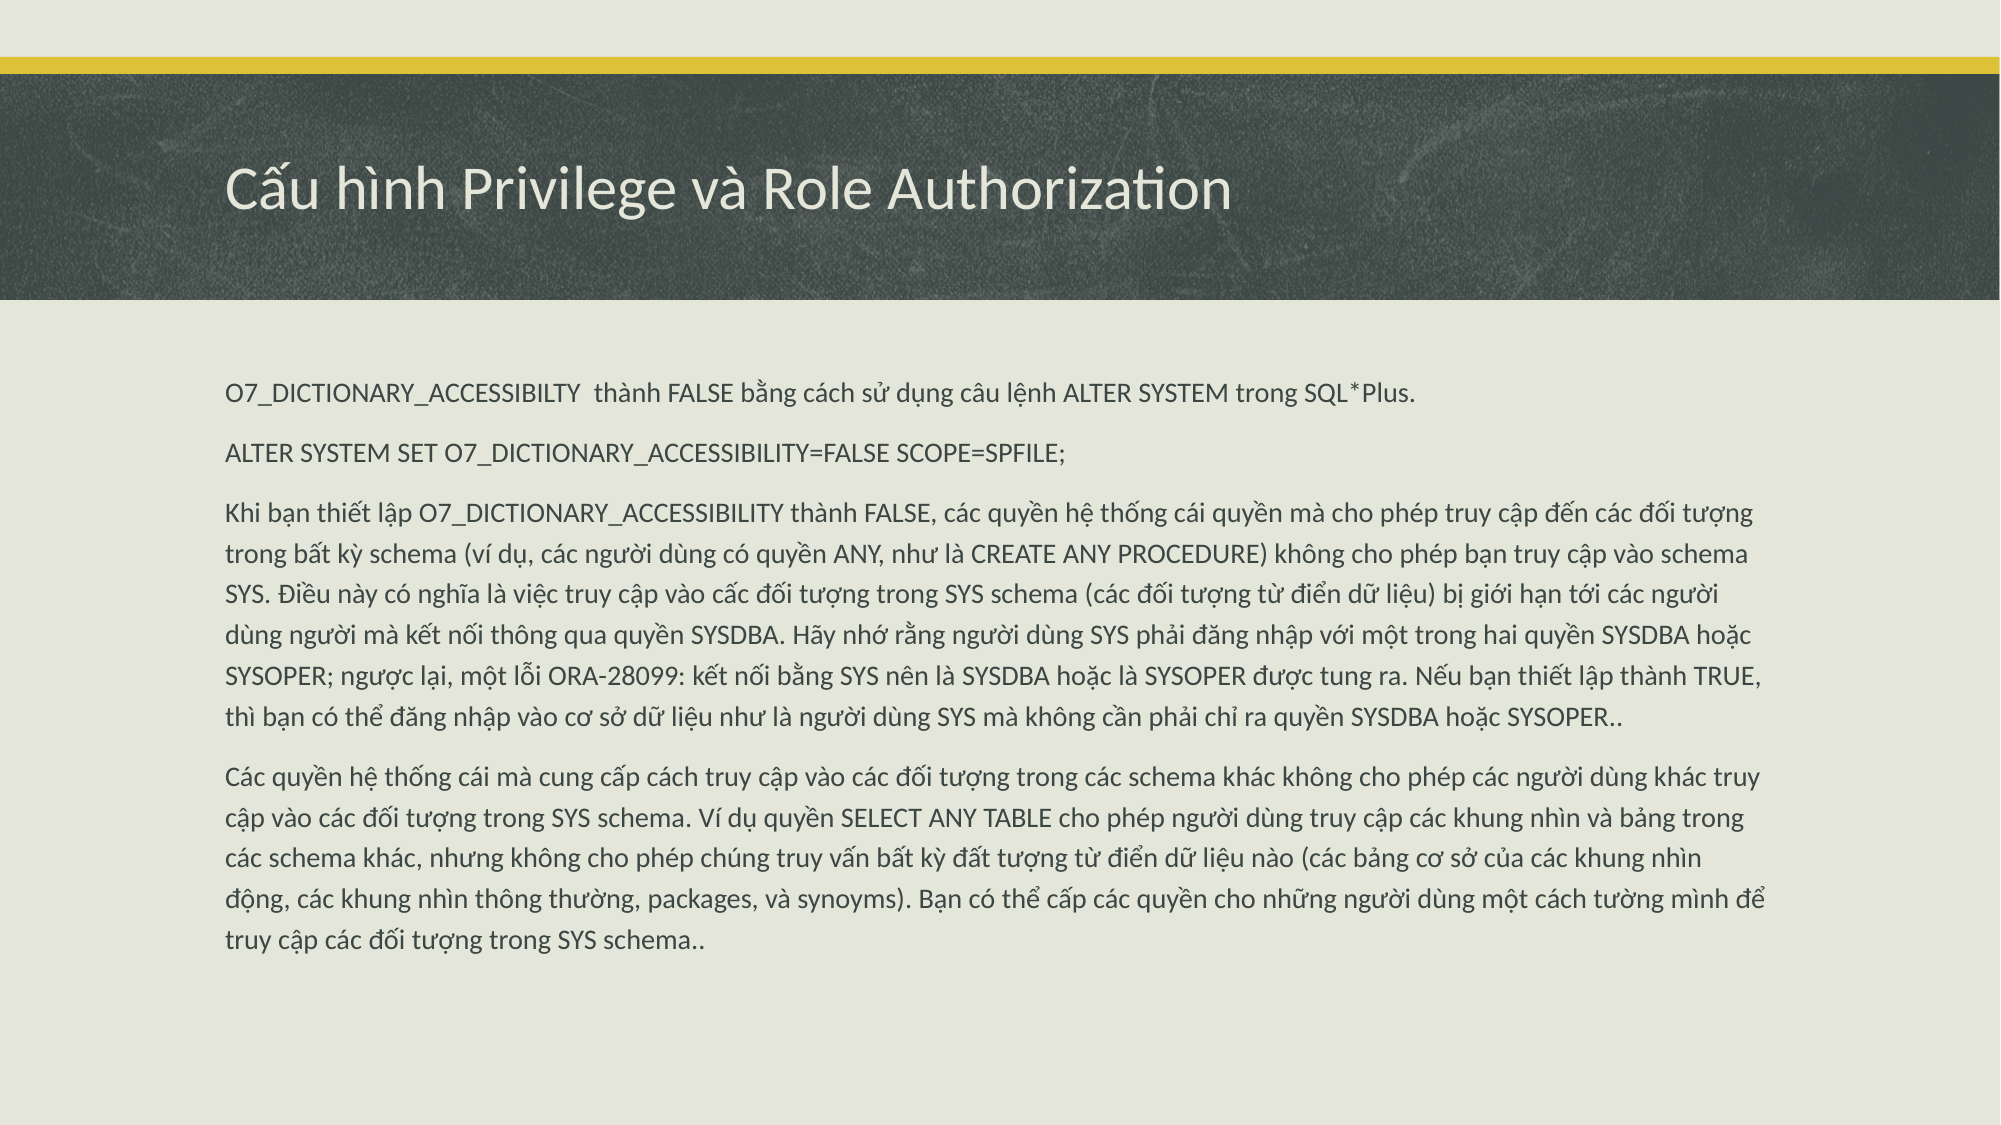

# Cấu hình Privilege và Role Authorization
O7_DICTIONARY_ACCESSIBILTY  thành FALSE bằng cách sử dụng câu lệnh ALTER SYSTEM trong SQL*Plus.
ALTER SYSTEM SET O7_DICTIONARY_ACCESSIBILITY=FALSE SCOPE=SPFILE;
Khi bạn thiết lập O7_DICTIONARY_ACCESSIBILITY thành FALSE, các quyền hệ thống cái quyền mà cho phép truy cập đến các đối tượng trong bất kỳ schema (ví dụ, các người dùng có quyền ANY, như là CREATE ANY PROCEDURE) không cho phép bạn truy cập vào schema SYS. Điều này có nghĩa là việc truy cập vào cấc đối tượng trong SYS schema (các đối tượng từ điển dữ liệu) bị giới hạn tới các người dùng người mà kết nối thông qua quyền SYSDBA. Hãy nhớ rằng người dùng SYS phải đăng nhập với một trong hai quyền SYSDBA hoặc SYSOPER; ngược lại, một lỗi ORA-28099: kết nối bằng SYS nên là SYSDBA hoặc là SYSOPER được tung ra. Nếu bạn thiết lập thành TRUE, thì bạn có thể đăng nhập vào cơ sở dữ liệu như là người dùng SYS mà không cần phải chỉ ra quyền SYSDBA hoặc SYSOPER..
Các quyền hệ thống cái mà cung cấp cách truy cập vào các đối tượng trong các schema khác không cho phép các người dùng khác truy cập vào các đối tượng trong SYS schema. Ví dụ quyền SELECT ANY TABLE cho phép người dùng truy cập các khung nhìn và bảng trong các schema khác, nhưng không cho phép chúng truy vấn bất kỳ đất tượng từ điển dữ liệu nào (các bảng cơ sở của các khung nhìn động, các khung nhìn thông thường, packages, và synoyms). Bạn có thể cấp các quyền cho những người dùng một cách tường mình để truy cập các đối tượng trong SYS schema..